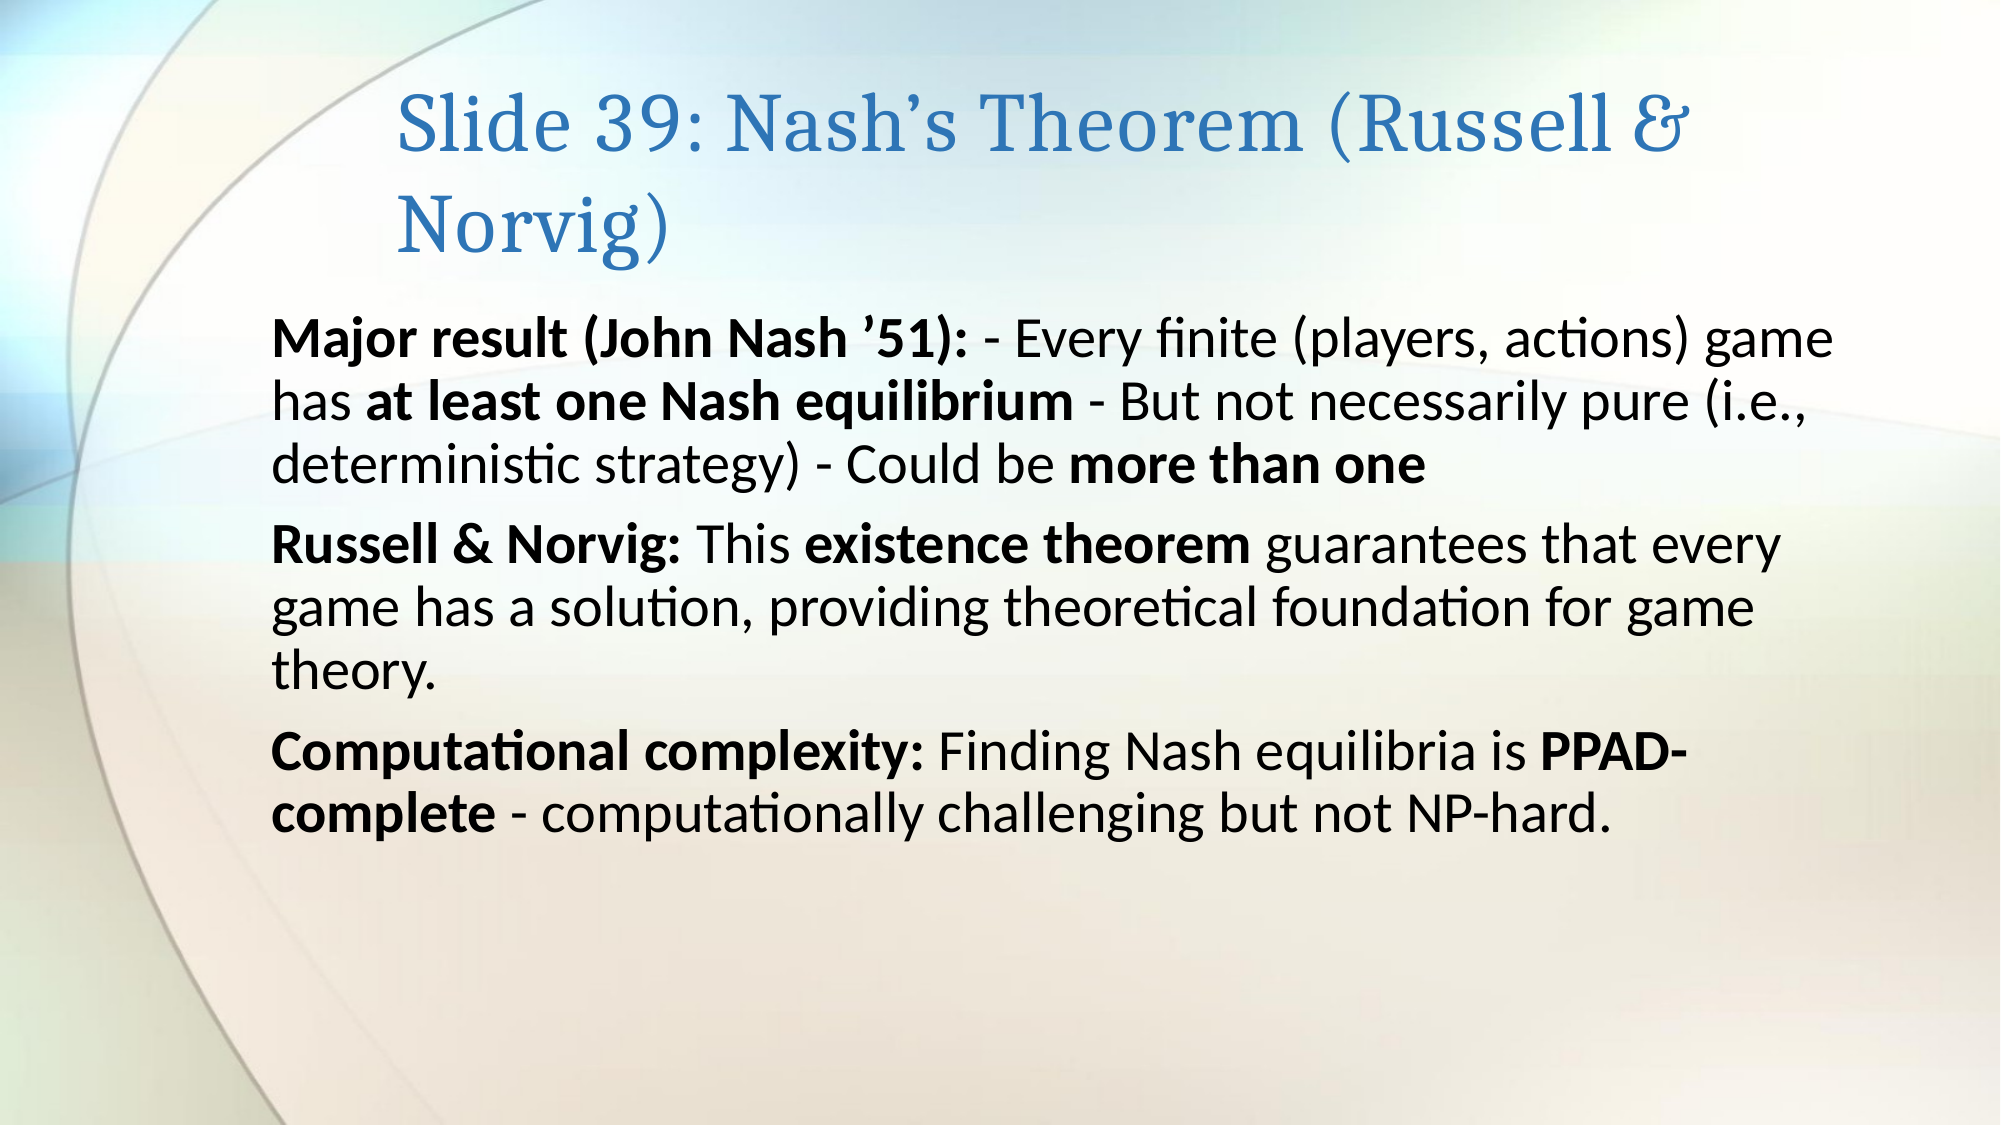

# Slide 39: Nash’s Theorem (Russell & Norvig)
Major result (John Nash ’51): - Every finite (players, actions) game has at least one Nash equilibrium - But not necessarily pure (i.e., deterministic strategy) - Could be more than one
Russell & Norvig: This existence theorem guarantees that every game has a solution, providing theoretical foundation for game theory.
Computational complexity: Finding Nash equilibria is PPAD-complete - computationally challenging but not NP-hard.